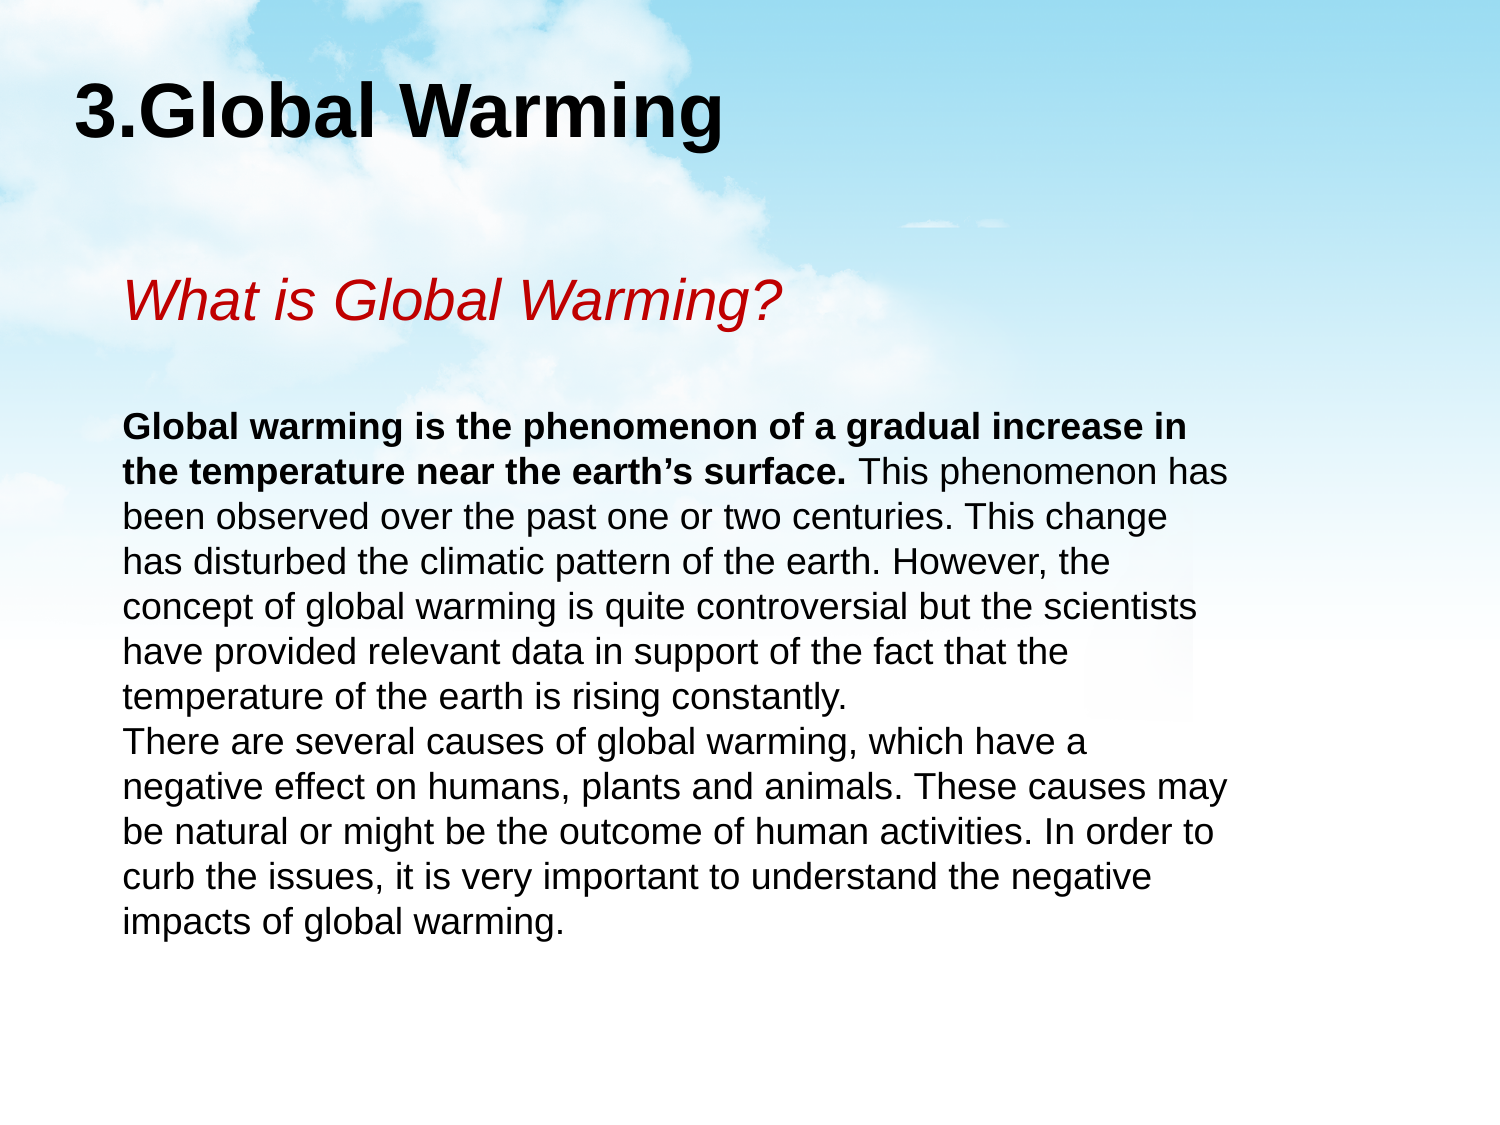

3.Global Warming
What is Global Warming?

Global warming is the phenomenon of a gradual increase in the temperature near the earth’s surface. This phenomenon has been observed over the past one or two centuries. This change has disturbed the climatic pattern of the earth. However, the concept of global warming is quite controversial but the scientists have provided relevant data in support of the fact that the temperature of the earth is rising constantly.
There are several causes of global warming, which have a negative effect on humans, plants and animals. These causes may be natural or might be the outcome of human activities. In order to curb the issues, it is very important to understand the negative impacts of global warming.